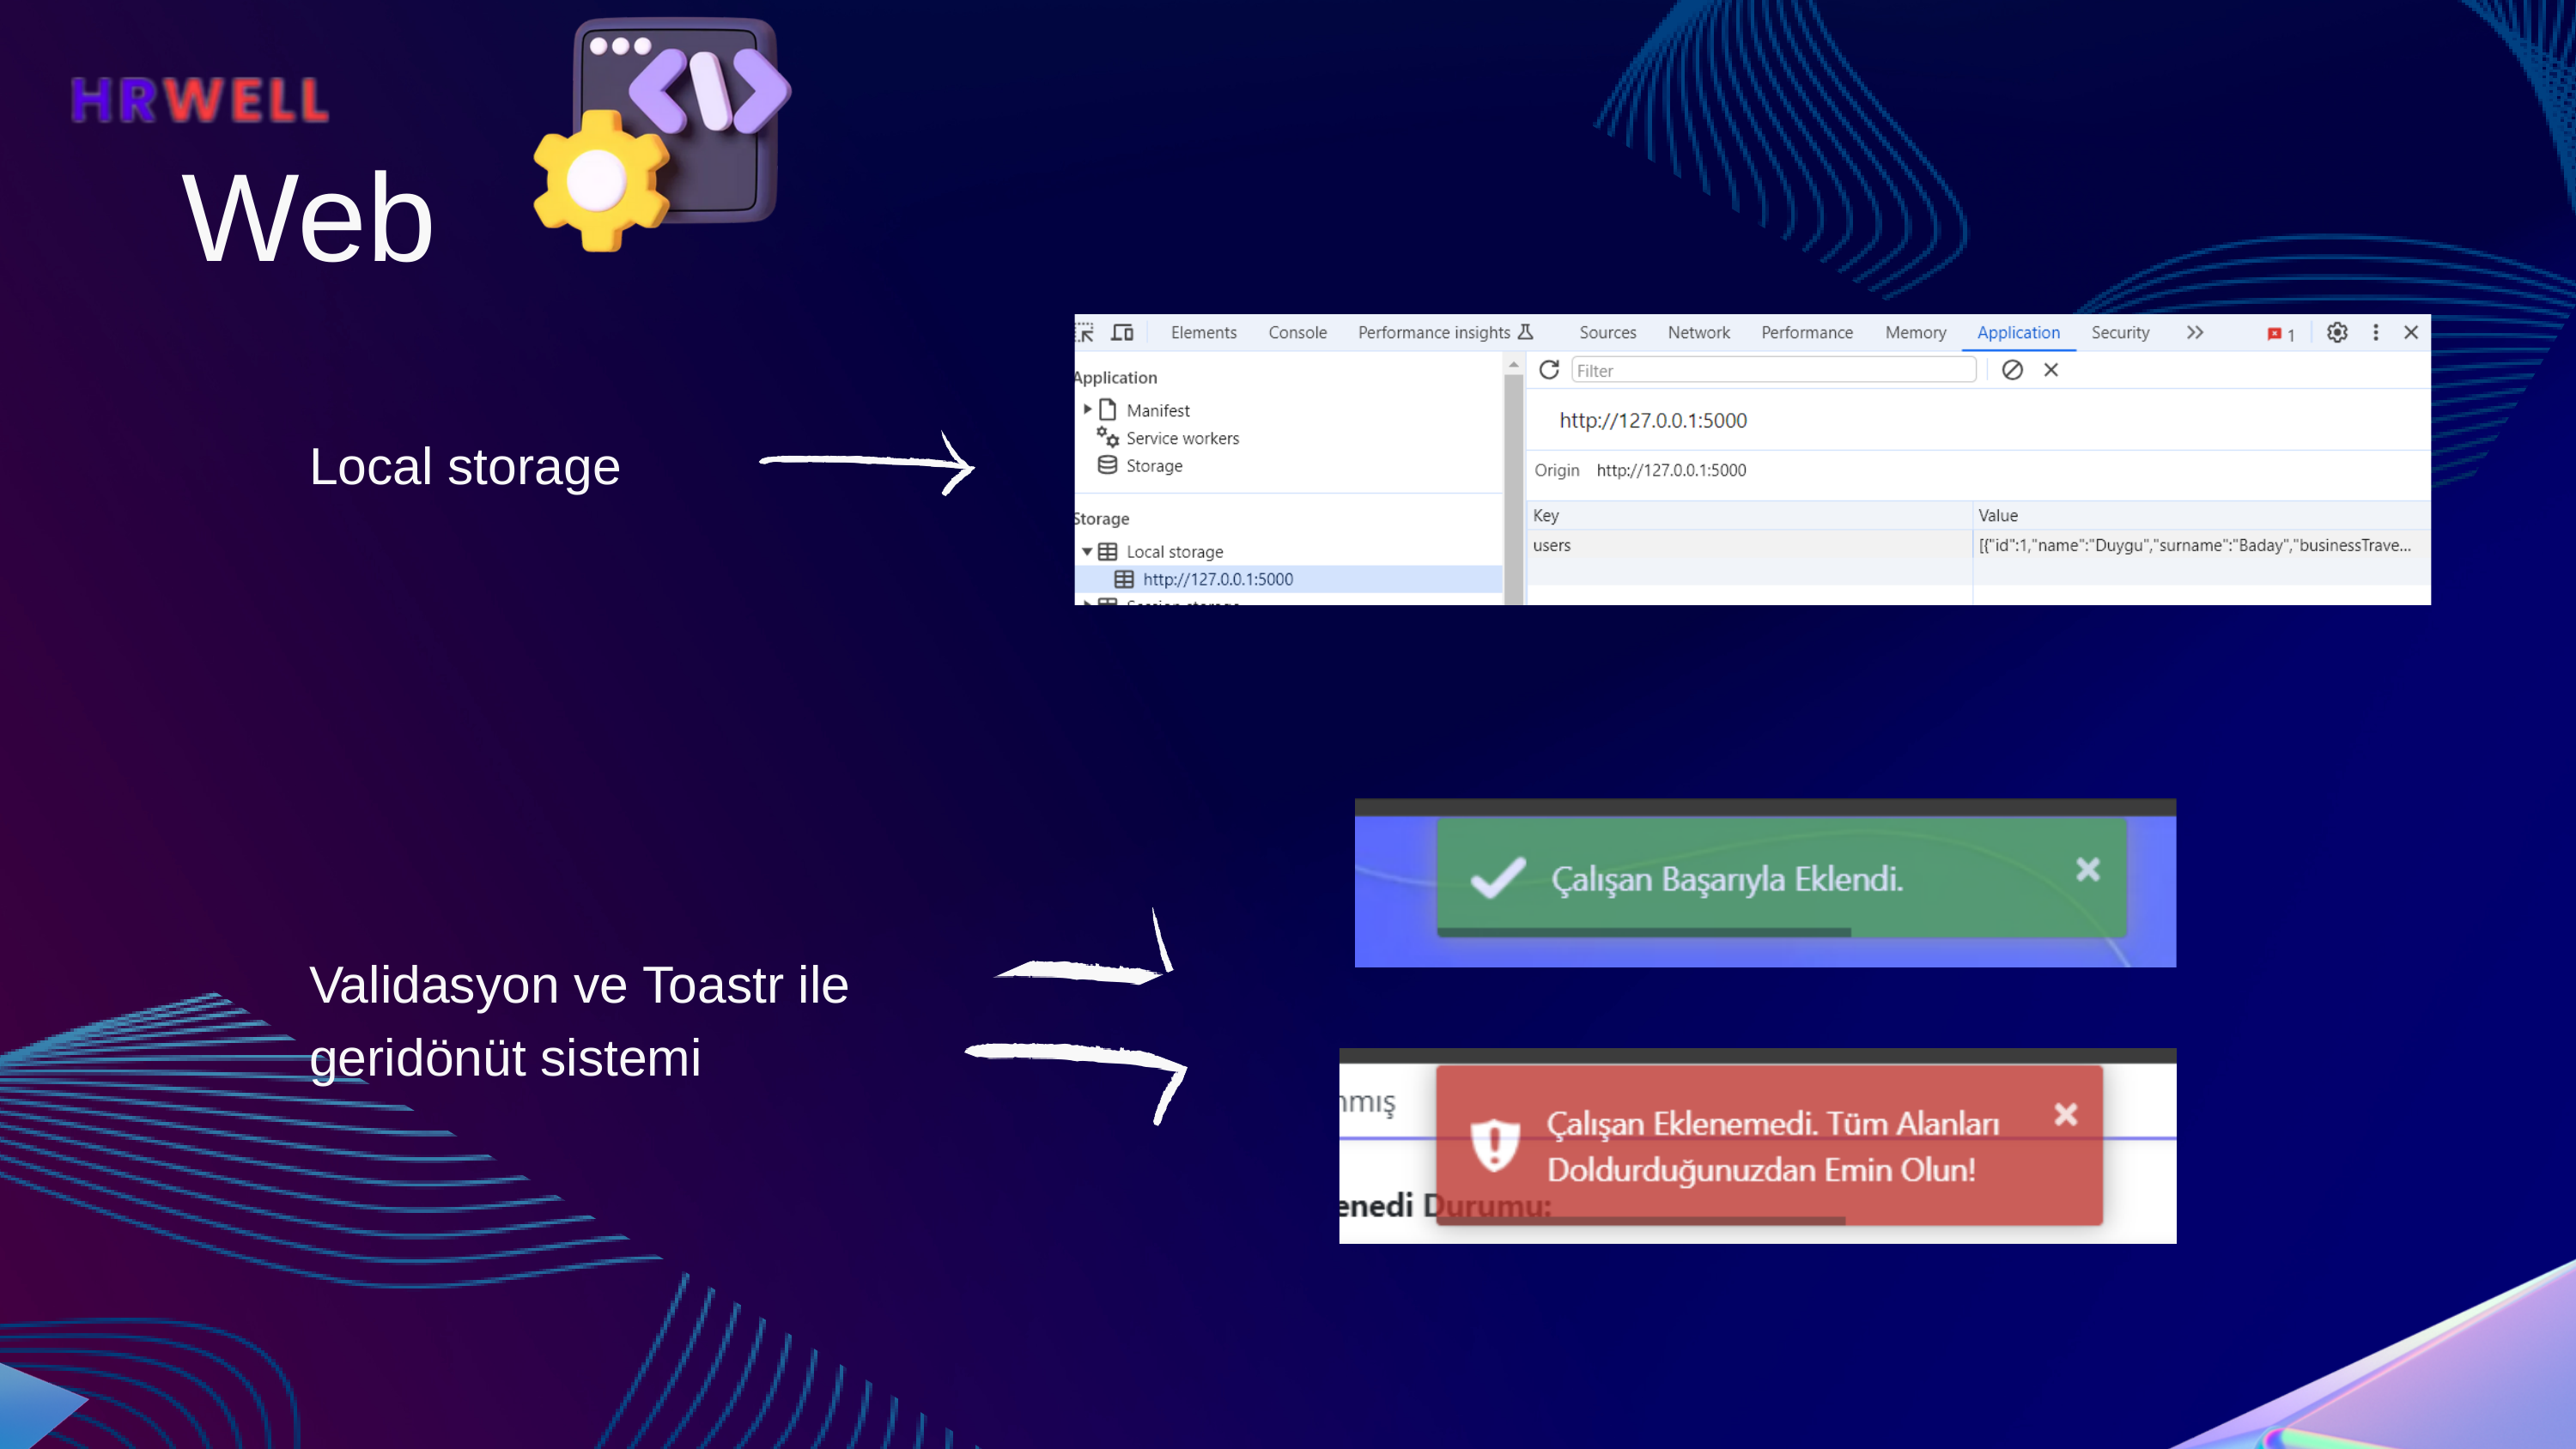

Web

Local storage

Validasyon ve Toastr ile geridönüt sistemi